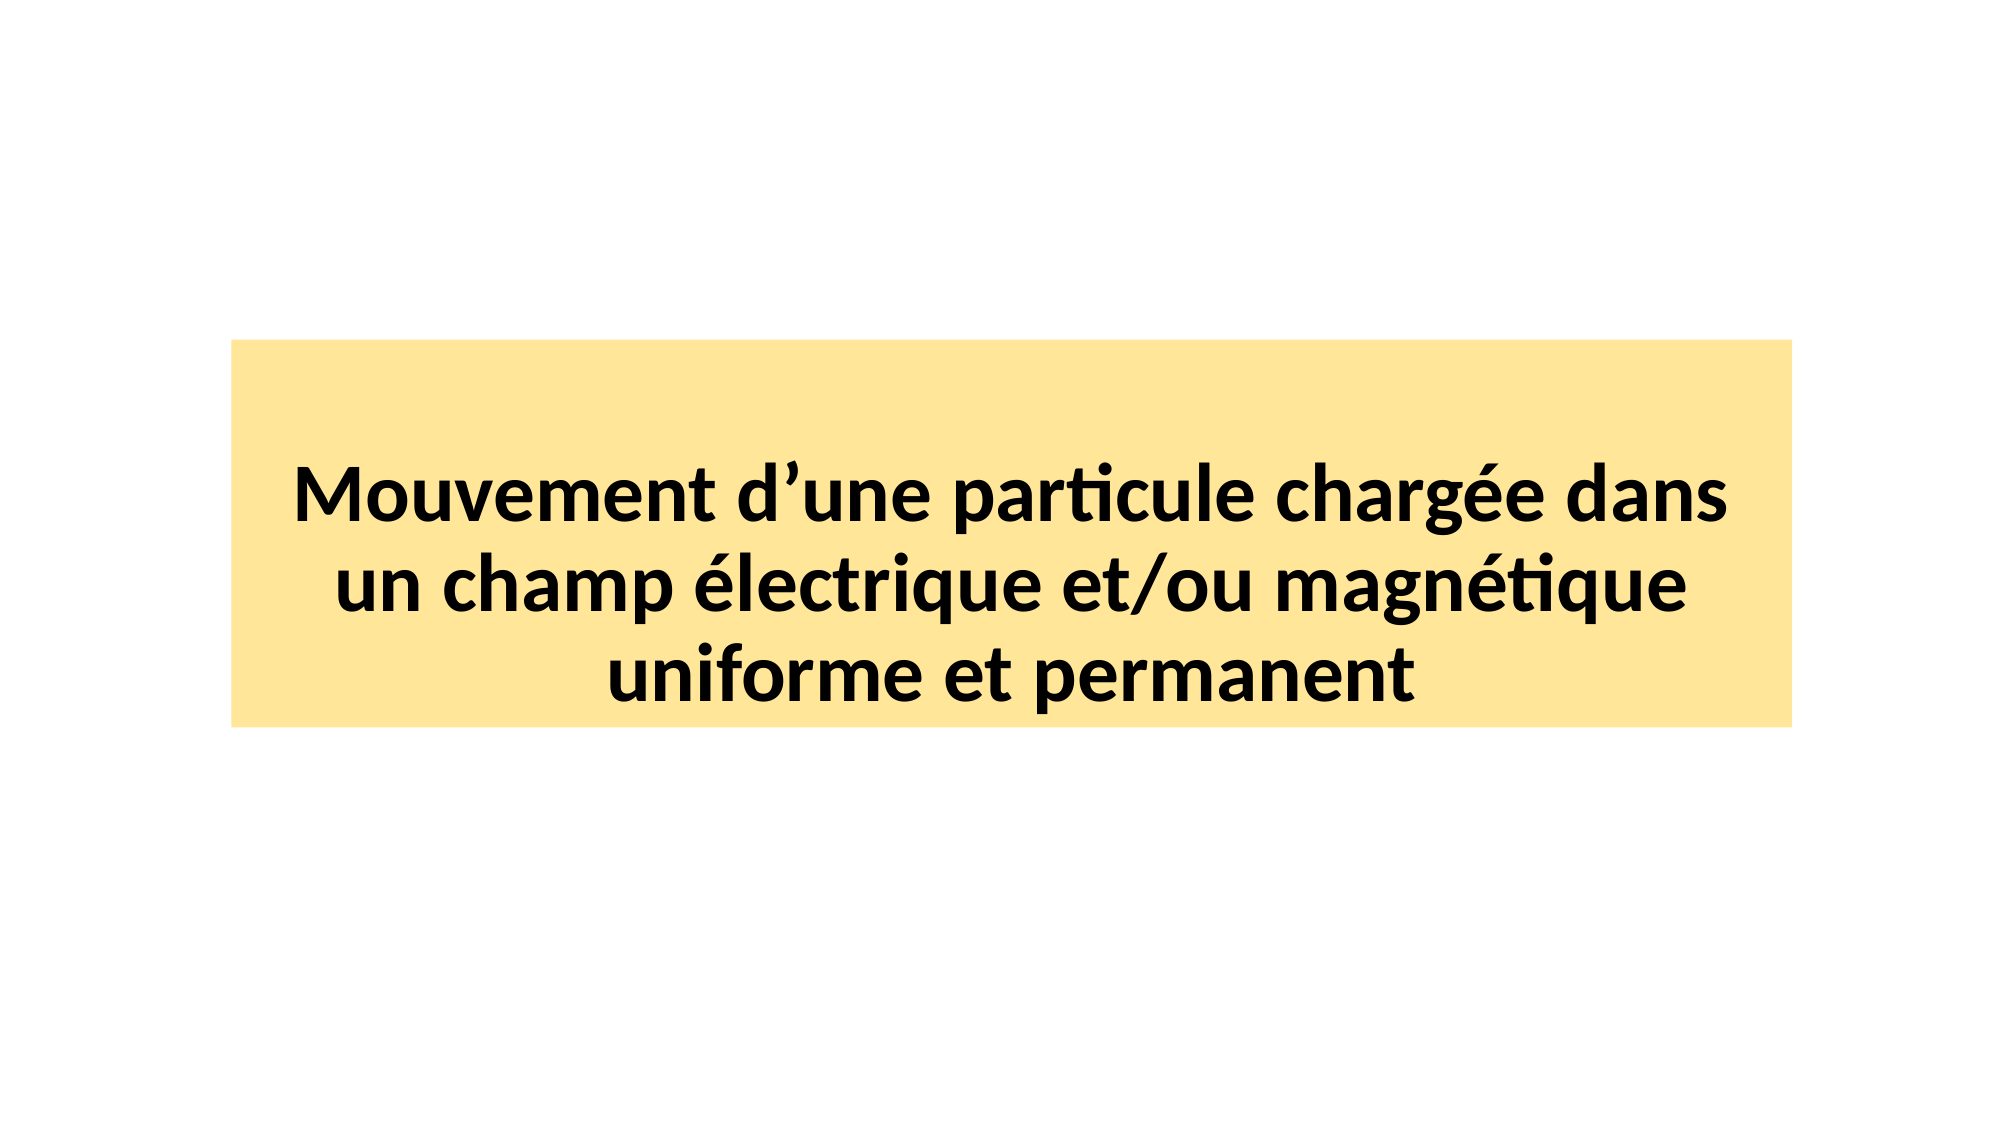

# Mouvement d’une particule chargée dans un champ électrique et/ou magnétique uniforme et permanent